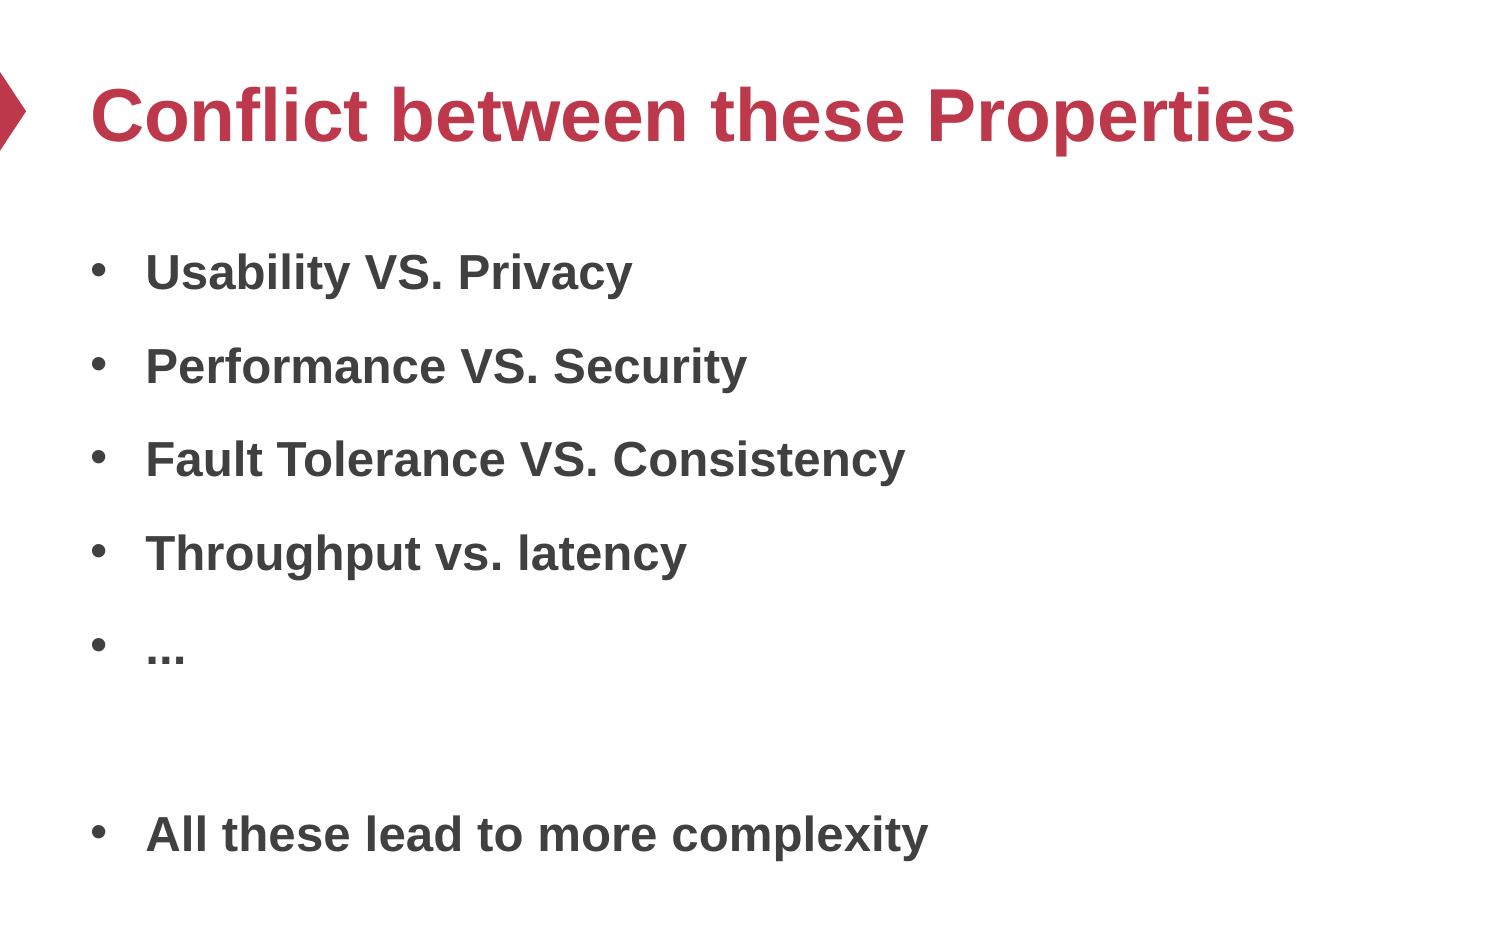

# Conflict between these Properties
Usability VS. Privacy
Performance VS. Security
Fault Tolerance VS. Consistency
Throughput vs. latency
...

All these lead to more complexity